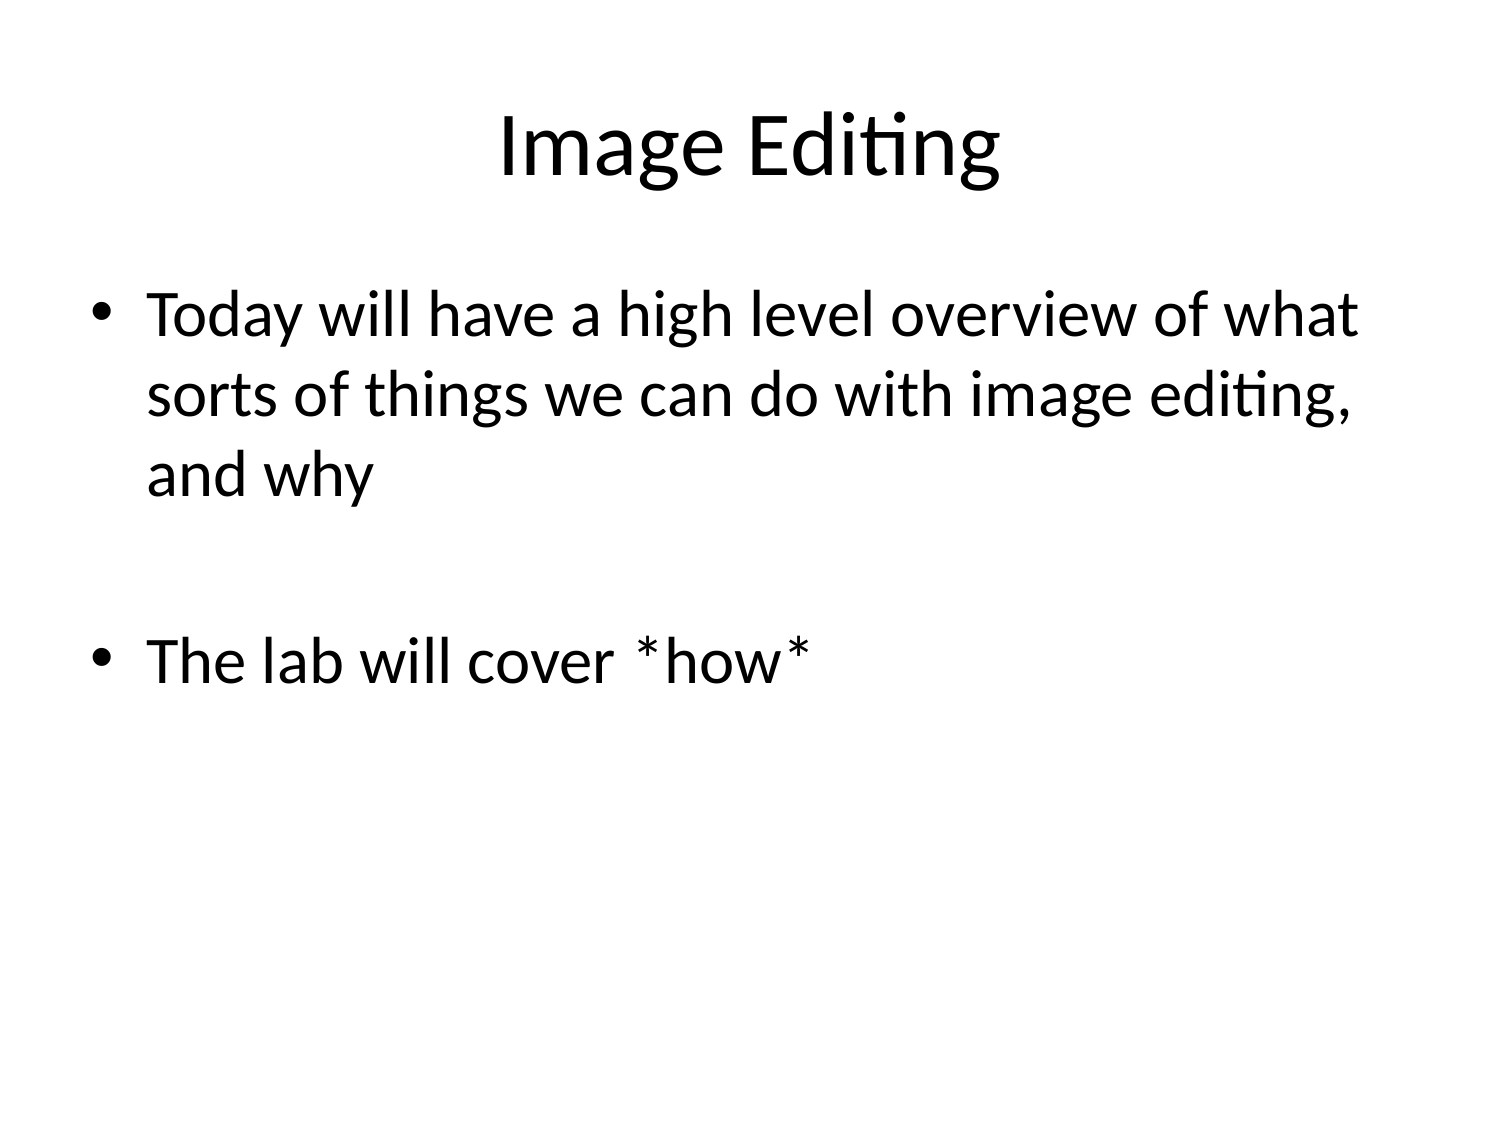

# Image Editing
Today will have a high level overview of what sorts of things we can do with image editing, and why

The lab will cover *how*